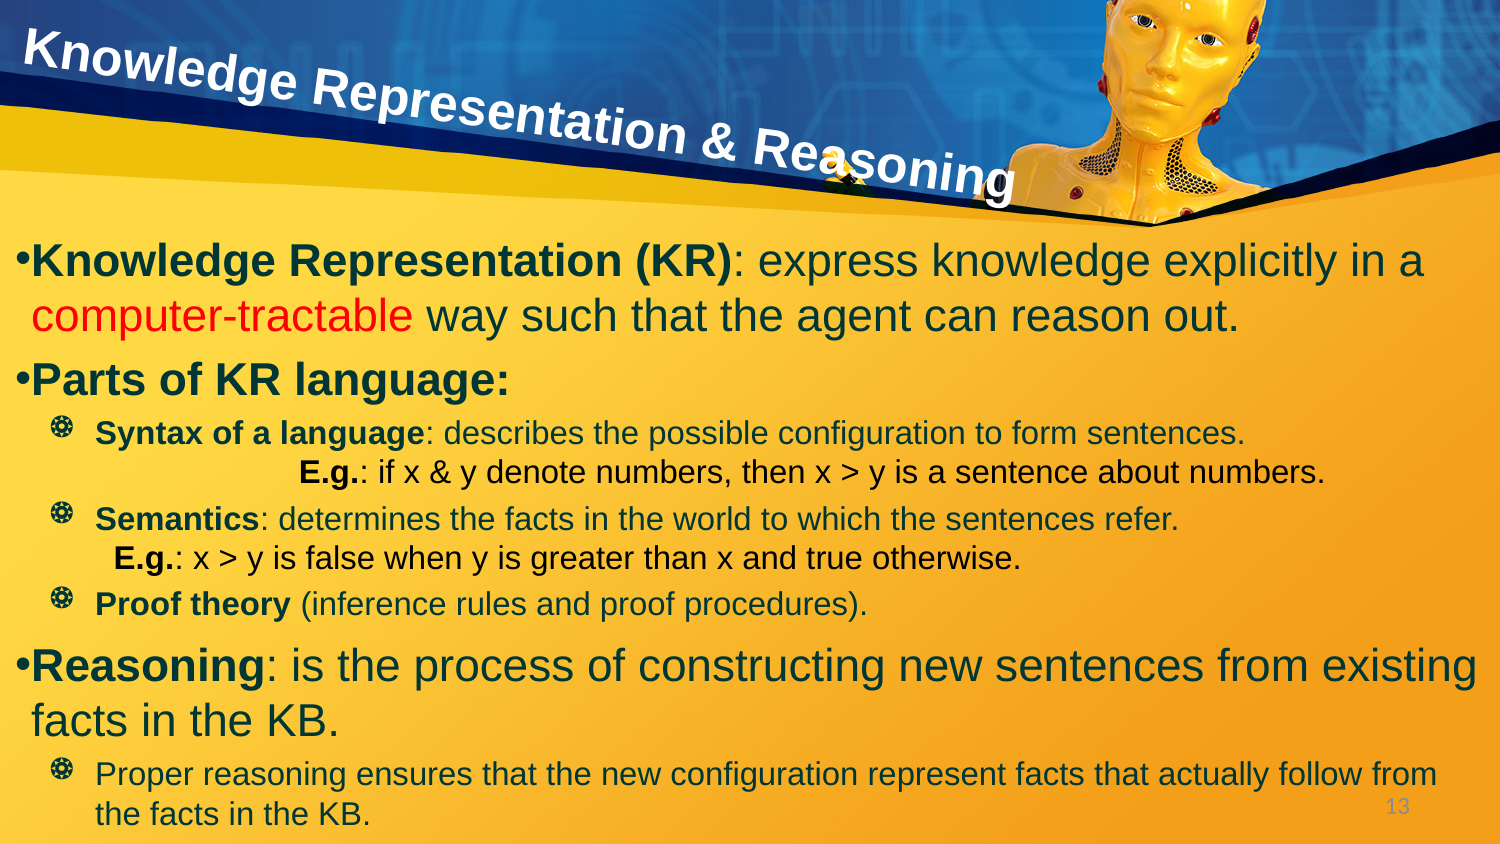

# Knowledge Representation & Reasoning
Knowledge Representation (KR): express knowledge explicitly in a computer-tractable way such that the agent can reason out.
Parts of KR language:
Syntax of a language: describes the possible configuration to form sentences.                                                E.g.: if x & y denote numbers, then x > y is a sentence about numbers.
Semantics: determines the facts in the world to which the sentences refer.                                   E.g.: x > y is false when y is greater than x and true otherwise.
Proof theory (inference rules and proof procedures).

Reasoning: is the process of constructing new sentences from existing facts in the KB.
Proper reasoning ensures that the new configuration represent facts that actually follow from the facts in the KB.

13